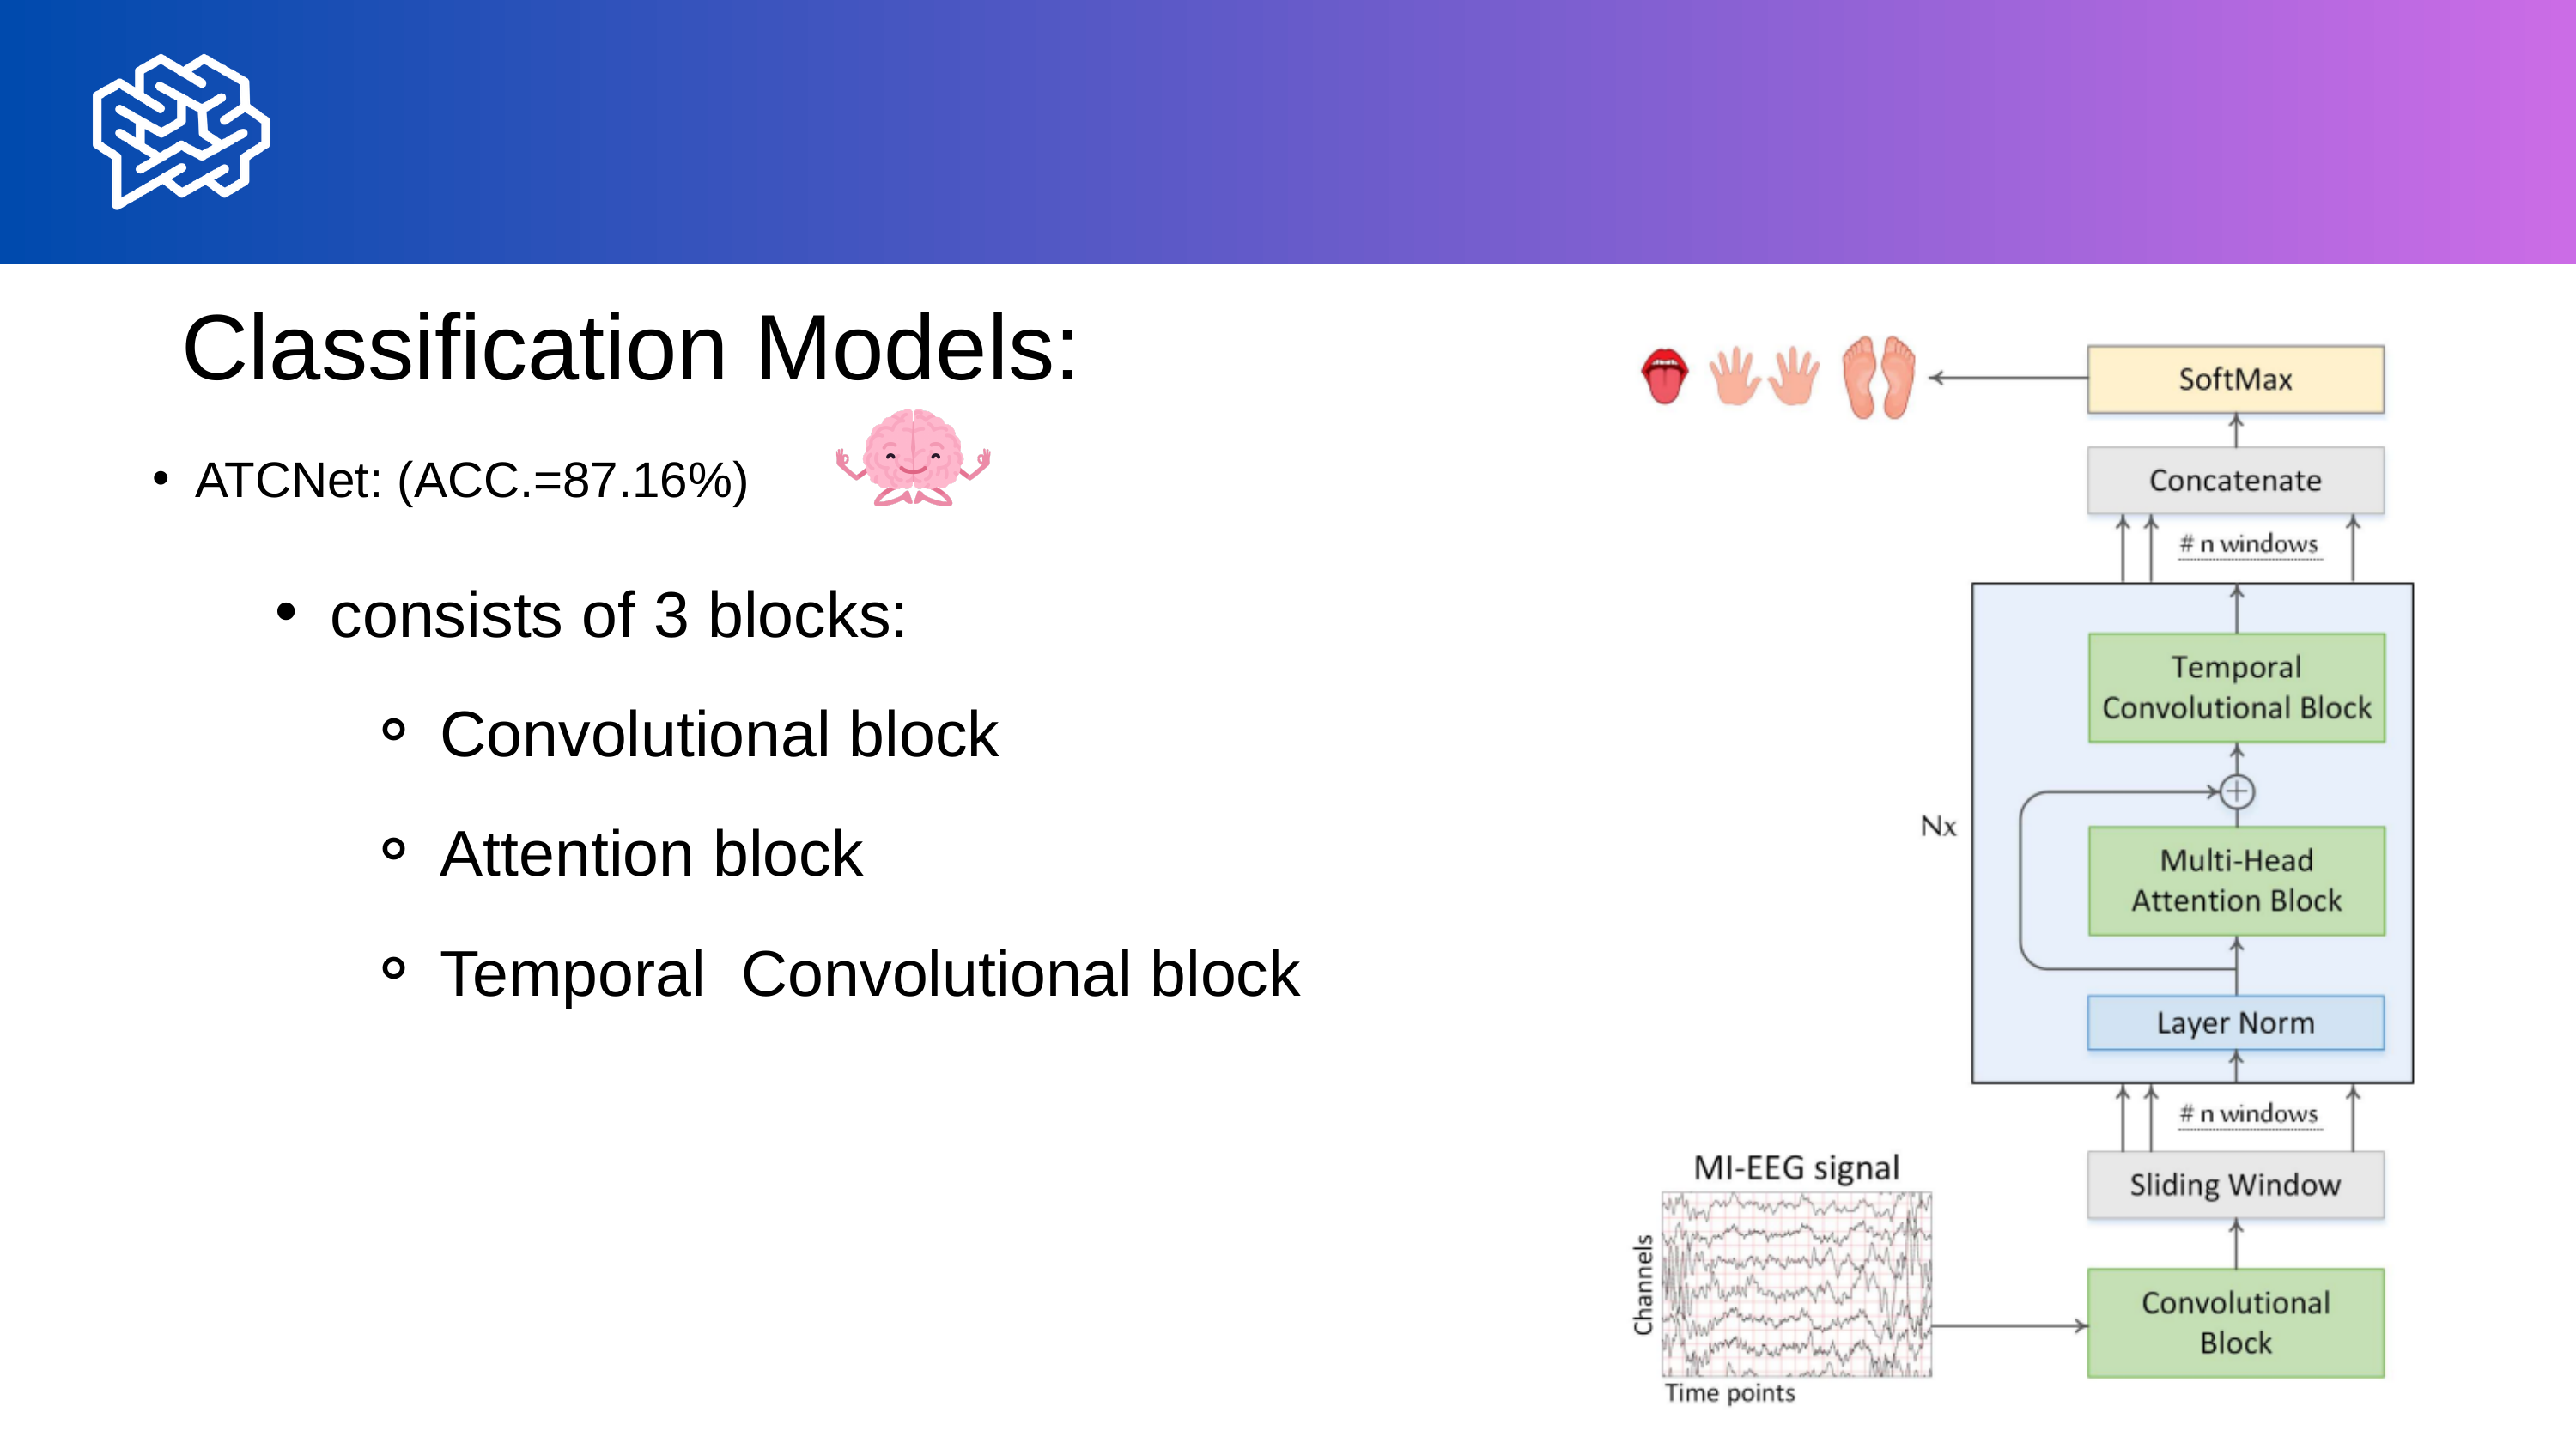

Classification Models:

ATCNet: (ACC.=87.16%)
consists of 3 blocks:
Convolutional block
Attention block
Temporal  Convolutional block